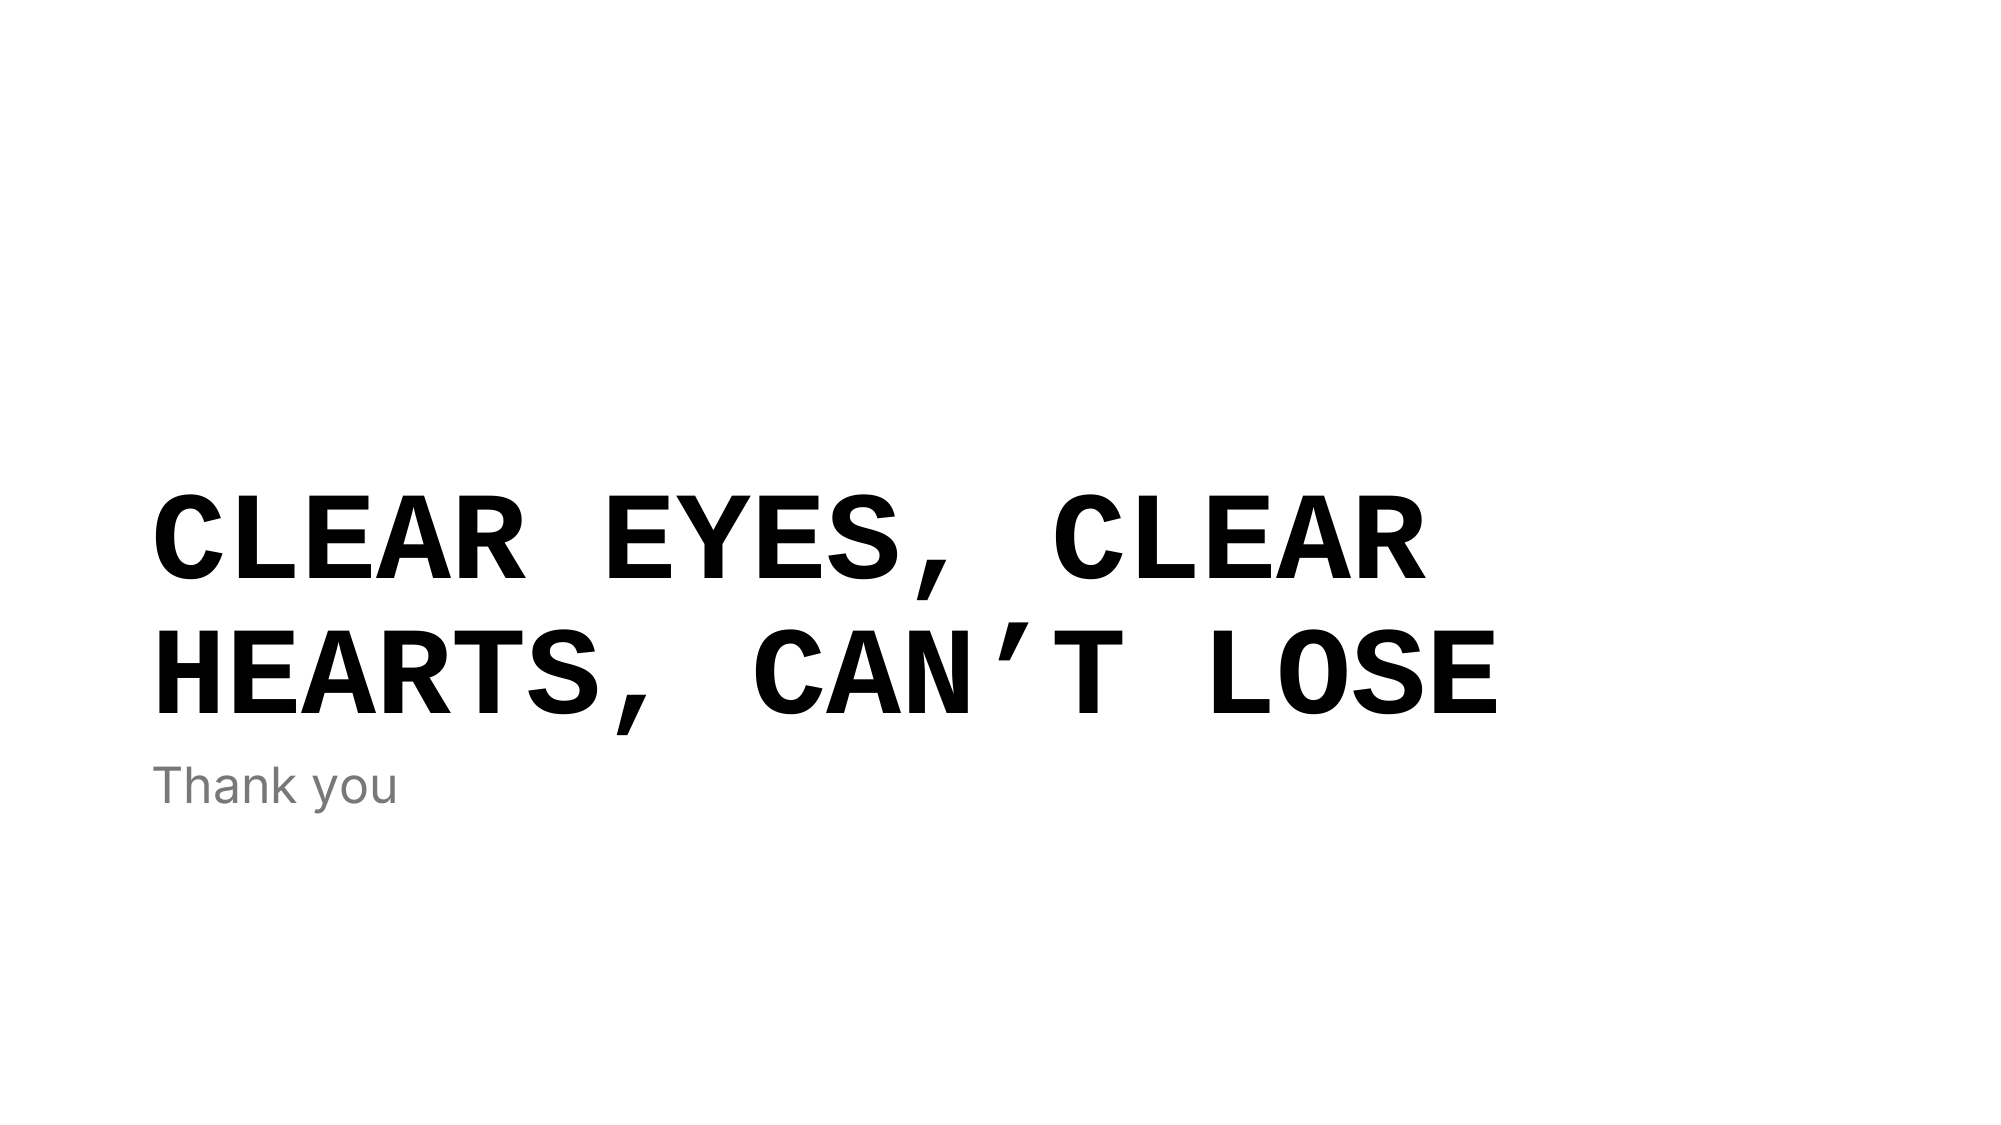

# CLEAR EYES, CLEAR HEARTS, CAN’T LOSE
Thank you